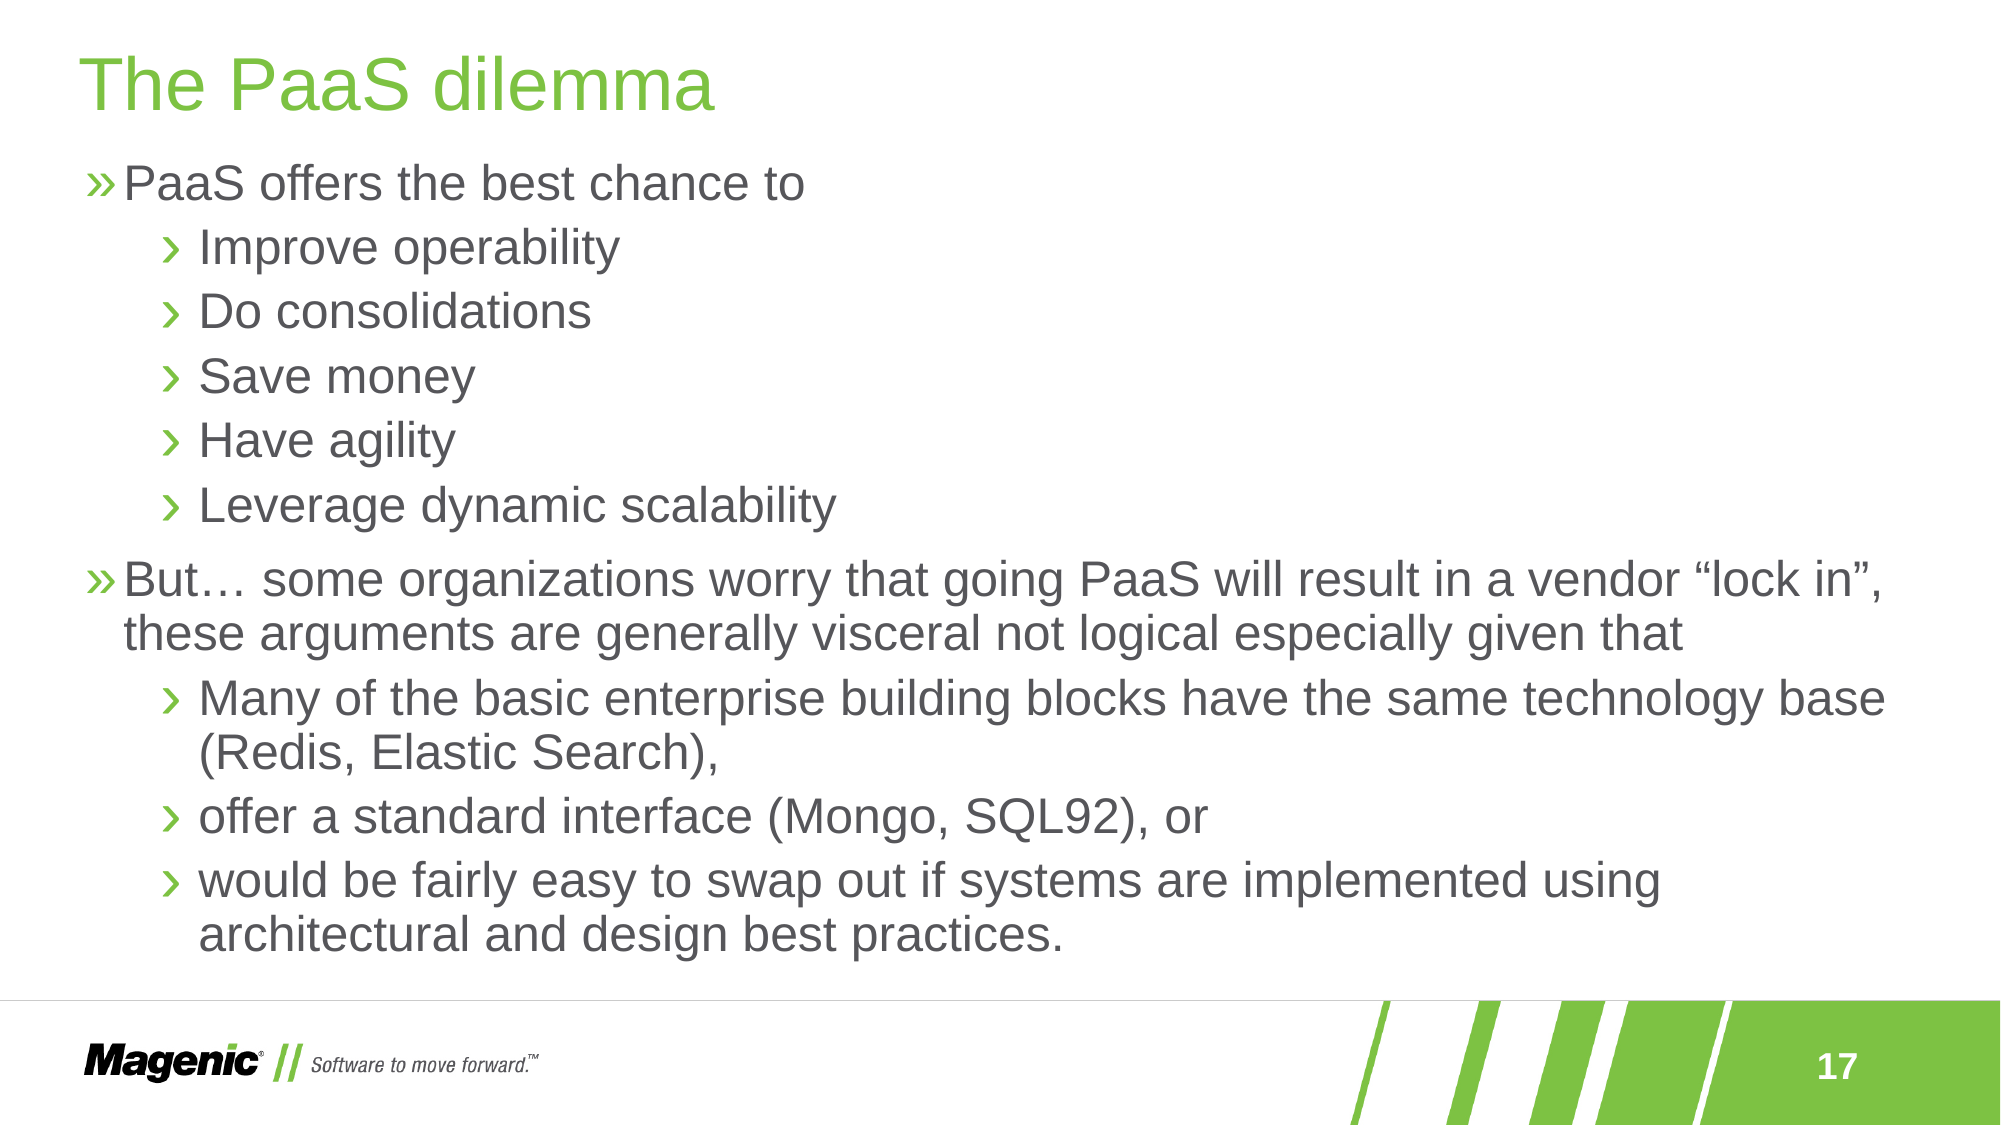

# The PaaS dilemma
PaaS offers the best chance to
Improve operability
Do consolidations
Save money
Have agility
Leverage dynamic scalability
But… some organizations worry that going PaaS will result in a vendor “lock in”, these arguments are generally visceral not logical especially given that
Many of the basic enterprise building blocks have the same technology base (Redis, Elastic Search),
offer a standard interface (Mongo, SQL92), or
would be fairly easy to swap out if systems are implemented using architectural and design best practices.